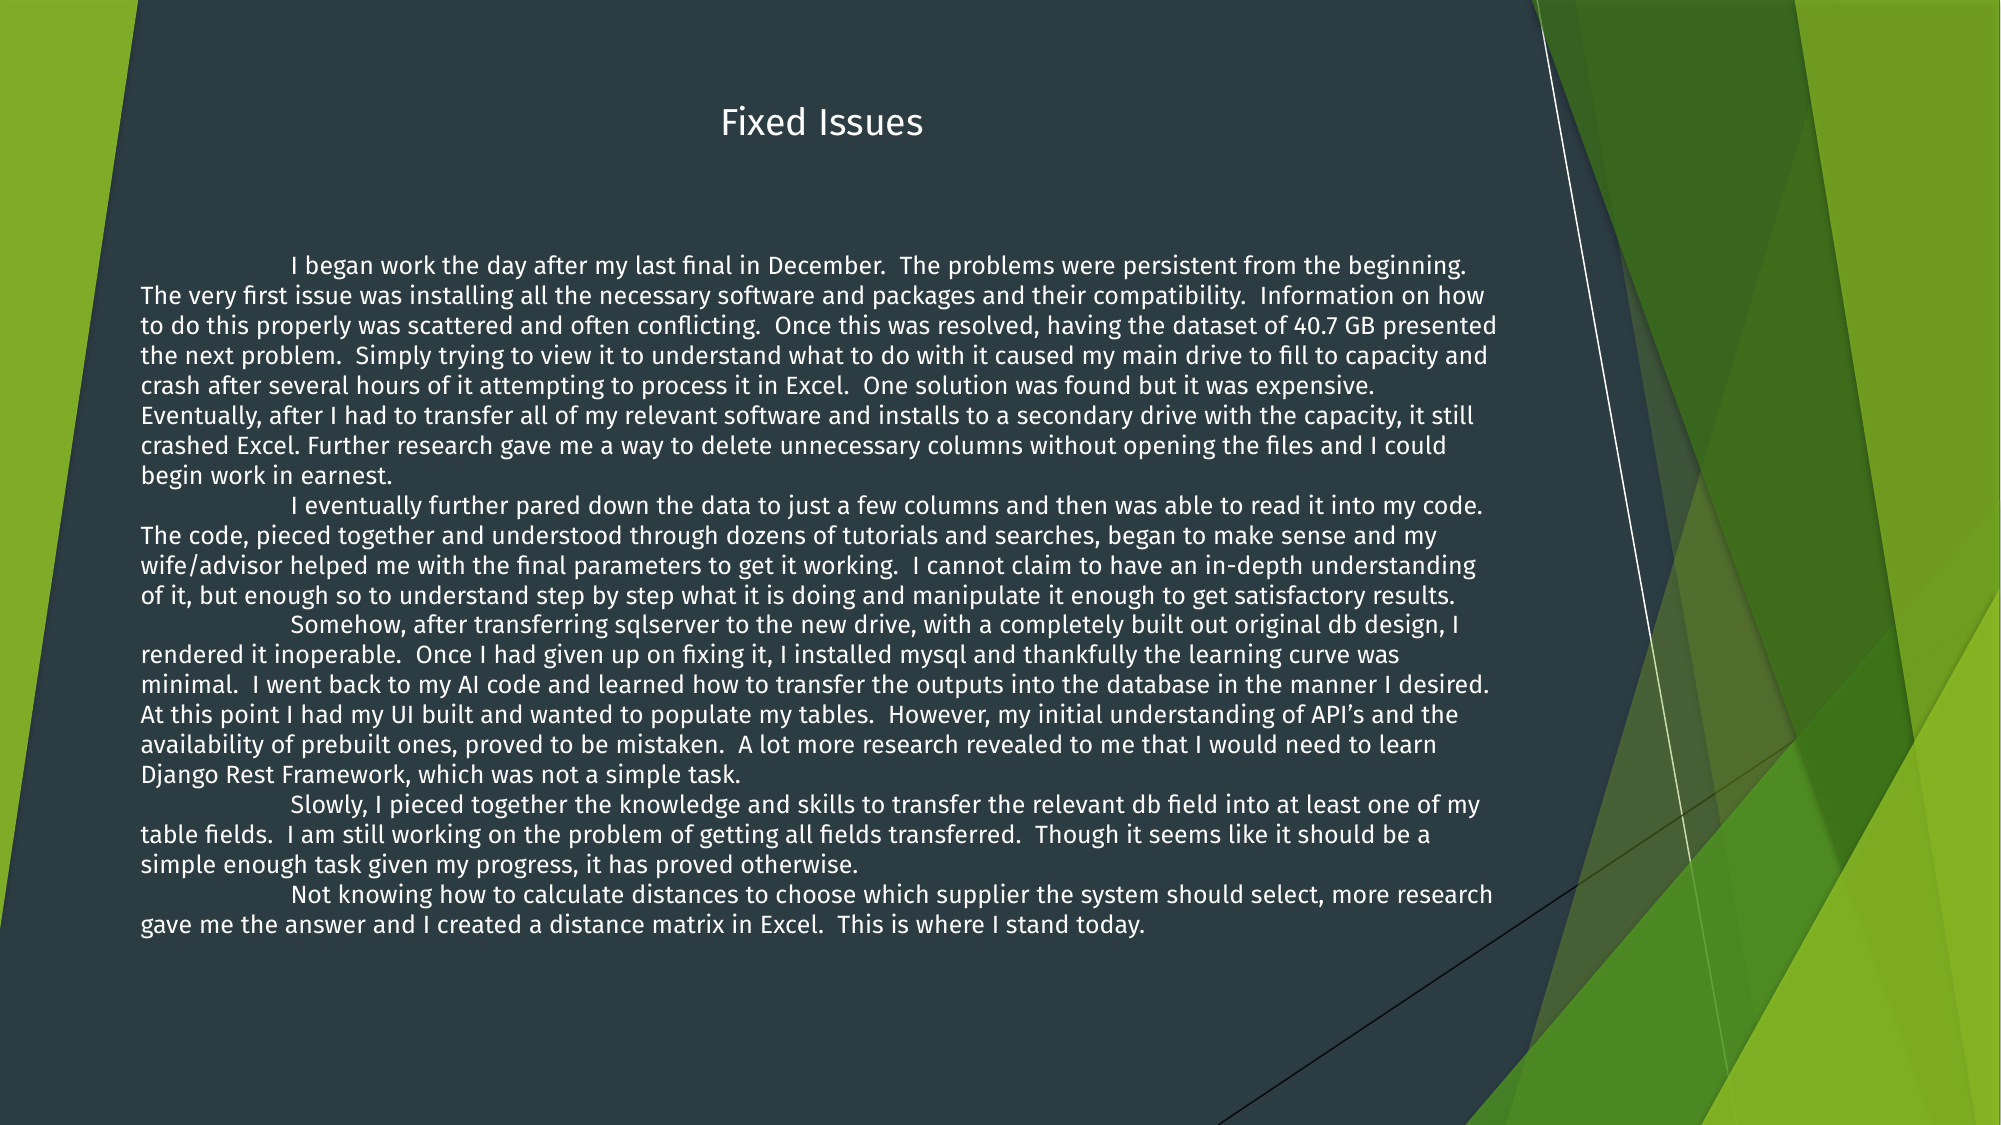

Fixed Issues

	I began work the day after my last final in December.  The problems were persistent from the beginning.  The very first issue was installing all the necessary software and packages and their compatibility.  Information on how to do this properly was scattered and often conflicting.  Once this was resolved, having the dataset of 40.7 GB presented the next problem.  Simply trying to view it to understand what to do with it caused my main drive to fill to capacity and crash after several hours of it attempting to process it in Excel.  One solution was found but it was expensive.  Eventually, after I had to transfer all of my relevant software and installs to a secondary drive with the capacity, it still crashed Excel. Further research gave me a way to delete unnecessary columns without opening the files and I could begin work in earnest.
	I eventually further pared down the data to just a few columns and then was able to read it into my code.  The code, pieced together and understood through dozens of tutorials and searches, began to make sense and my wife/advisor helped me with the final parameters to get it working.  I cannot claim to have an in-depth understanding of it, but enough so to understand step by step what it is doing and manipulate it enough to get satisfactory results.
	Somehow, after transferring sqlserver to the new drive, with a completely built out original db design, I rendered it inoperable.  Once I had given up on fixing it, I installed mysql and thankfully the learning curve was minimal.  I went back to my AI code and learned how to transfer the outputs into the database in the manner I desired.  At this point I had my UI built and wanted to populate my tables.  However, my initial understanding of API’s and the availability of prebuilt ones, proved to be mistaken.  A lot more research revealed to me that I would need to learn Django Rest Framework, which was not a simple task.
	Slowly, I pieced together the knowledge and skills to transfer the relevant db field into at least one of my table fields.  I am still working on the problem of getting all fields transferred.  Though it seems like it should be a simple enough task given my progress, it has proved otherwise.
	Not knowing how to calculate distances to choose which supplier the system should select, more research gave me the answer and I created a distance matrix in Excel.  This is where I stand today.